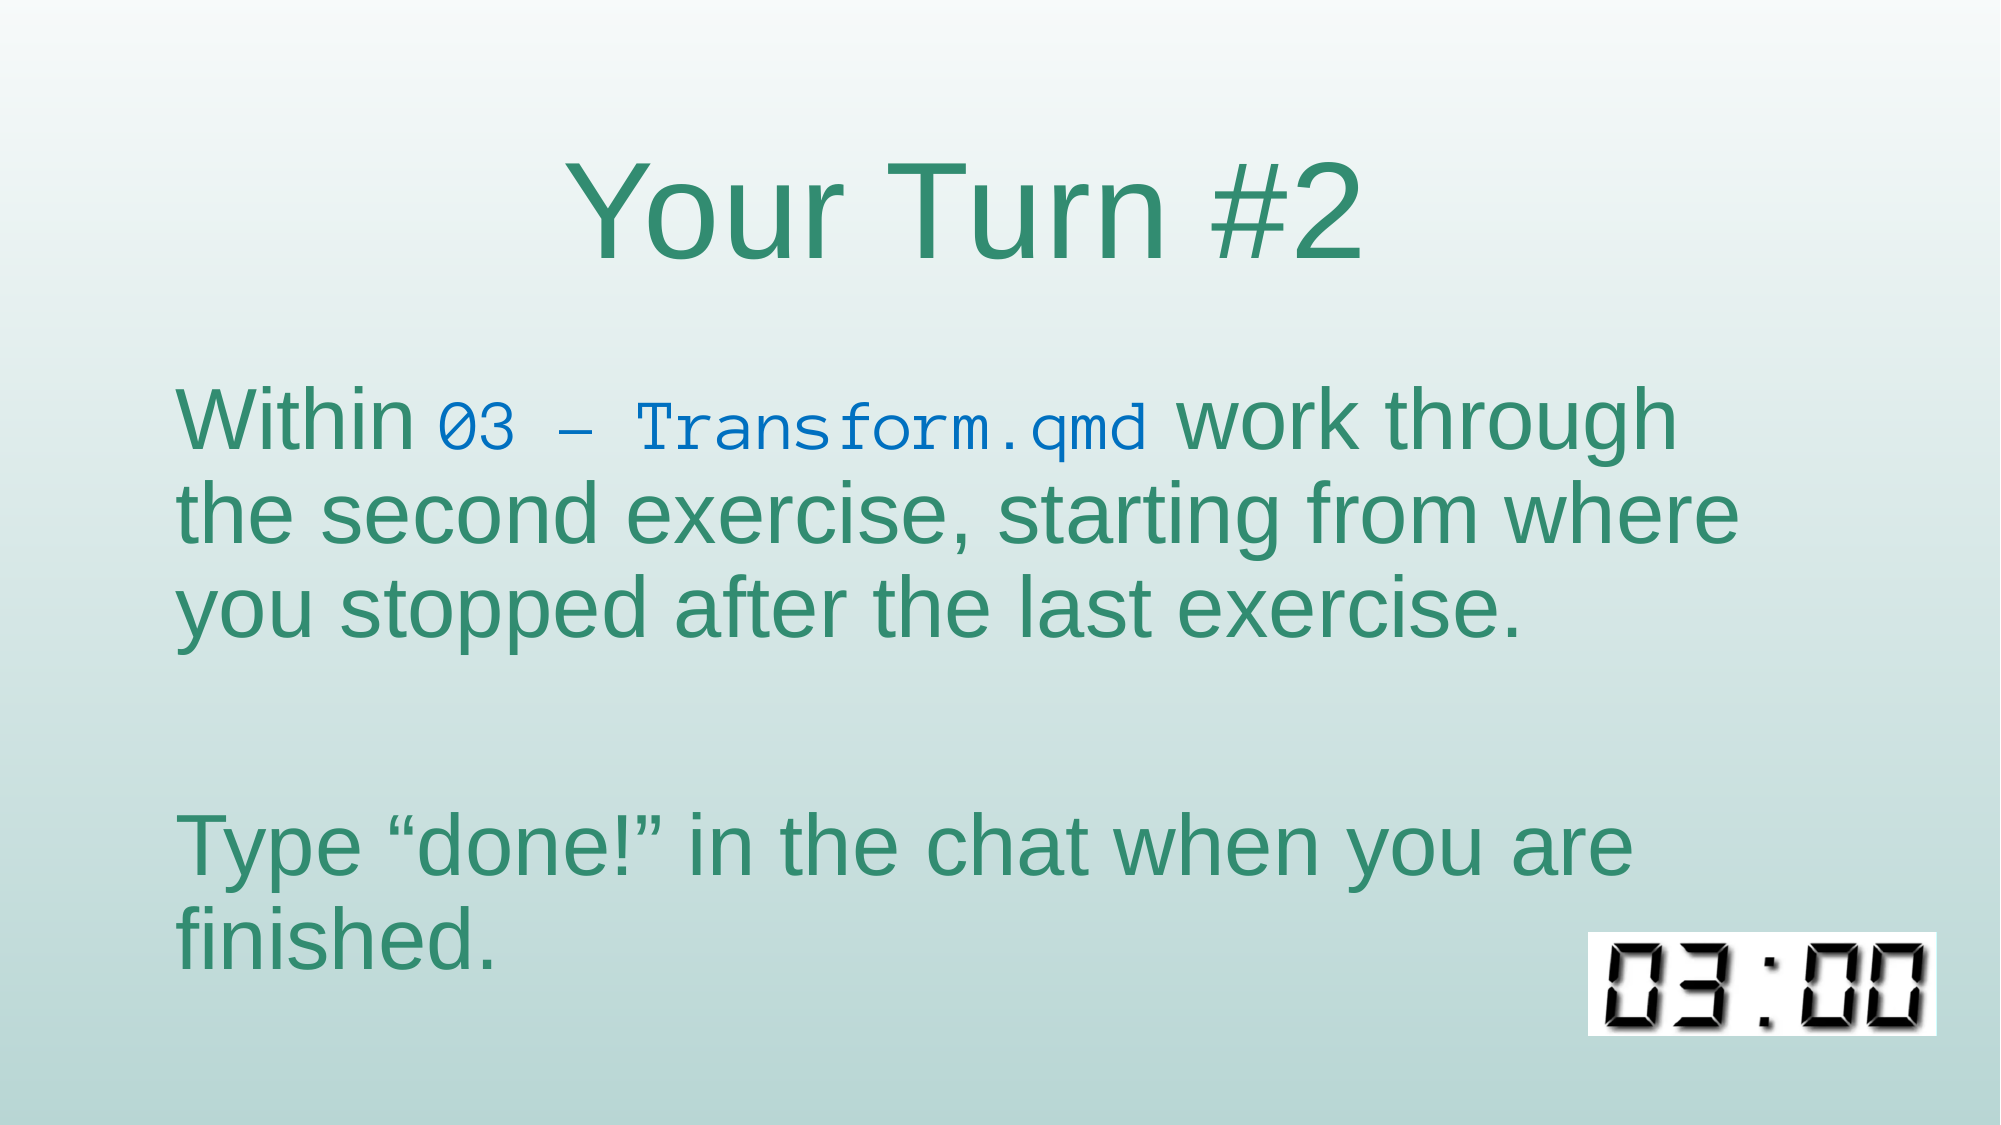

# Your Turn #2
Within 03 – Transform.qmd work through the second exercise, starting from where you stopped after the last exercise.

Type “done!” in the chat when you are finished.